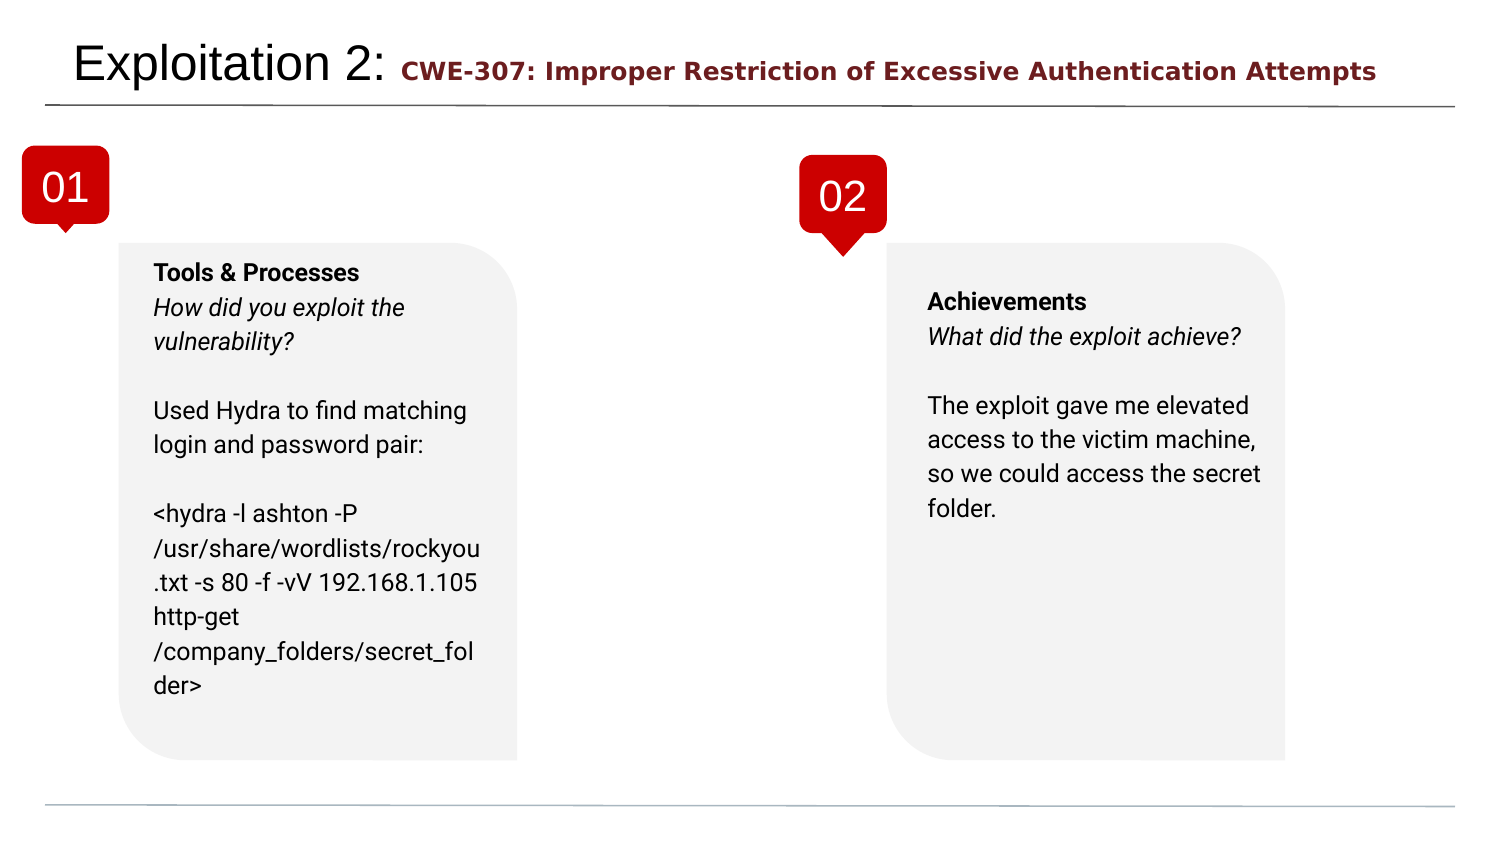

# Exploitation 2: CWE-307: Improper Restriction of Excessive Authentication Attempts
01

02

Tools & Processes
How did you exploit the vulnerability?

Used Hydra to find matching login and password pair:

<hydra -l ashton -P /usr/share/wordlists/rockyou.txt -s 80 -f -vV 192.168.1.105 http-get /company_folders/secret_folder>

Achievements
What did the exploit achieve?

The exploit gave me elevated  access to the victim machine, so we could access the secret folder.